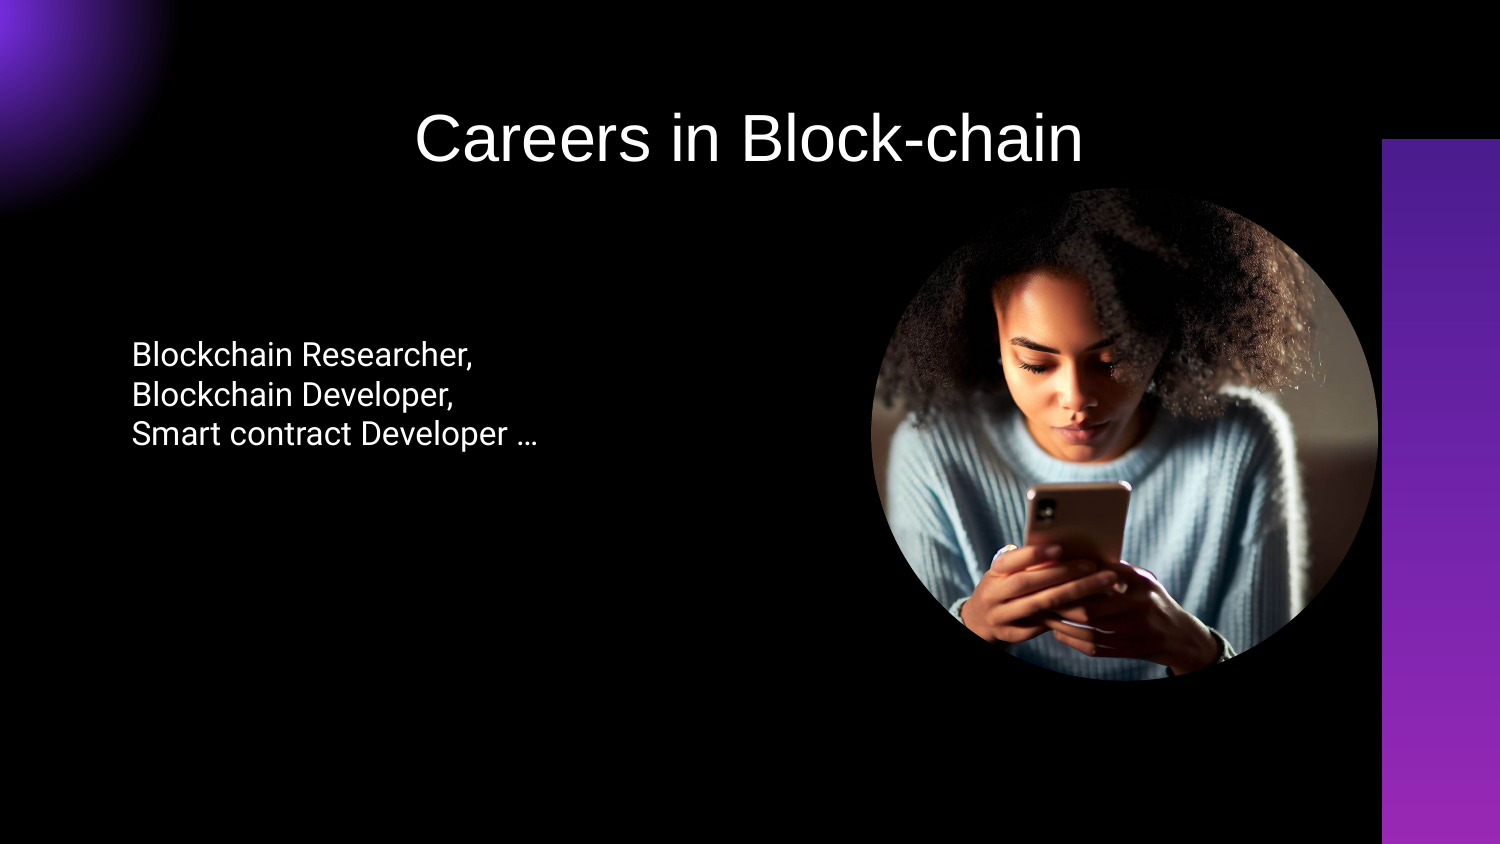

Careers in Block-chain

Blockchain Researcher,
Blockchain Developer,
Smart contract Developer …